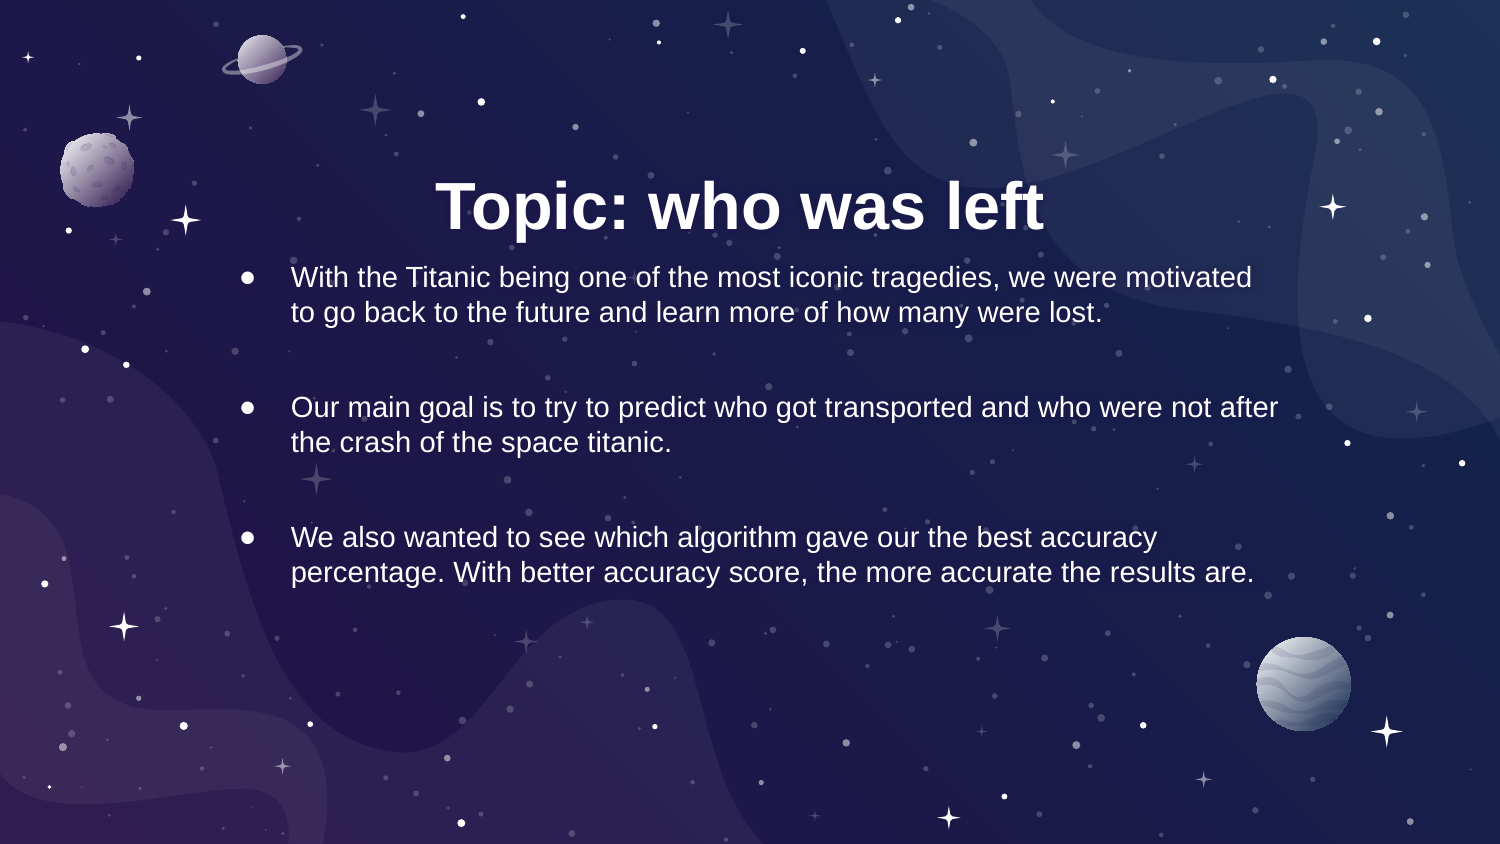

# Topic: who was left
With the Titanic being one of the most iconic tragedies, we were motivated to go back to the future and learn more of how many were lost.

Our main goal is to try to predict who got transported and who were not after the crash of the space titanic.

We also wanted to see which algorithm gave our the best accuracy percentage. With better accuracy score, the more accurate the results are.